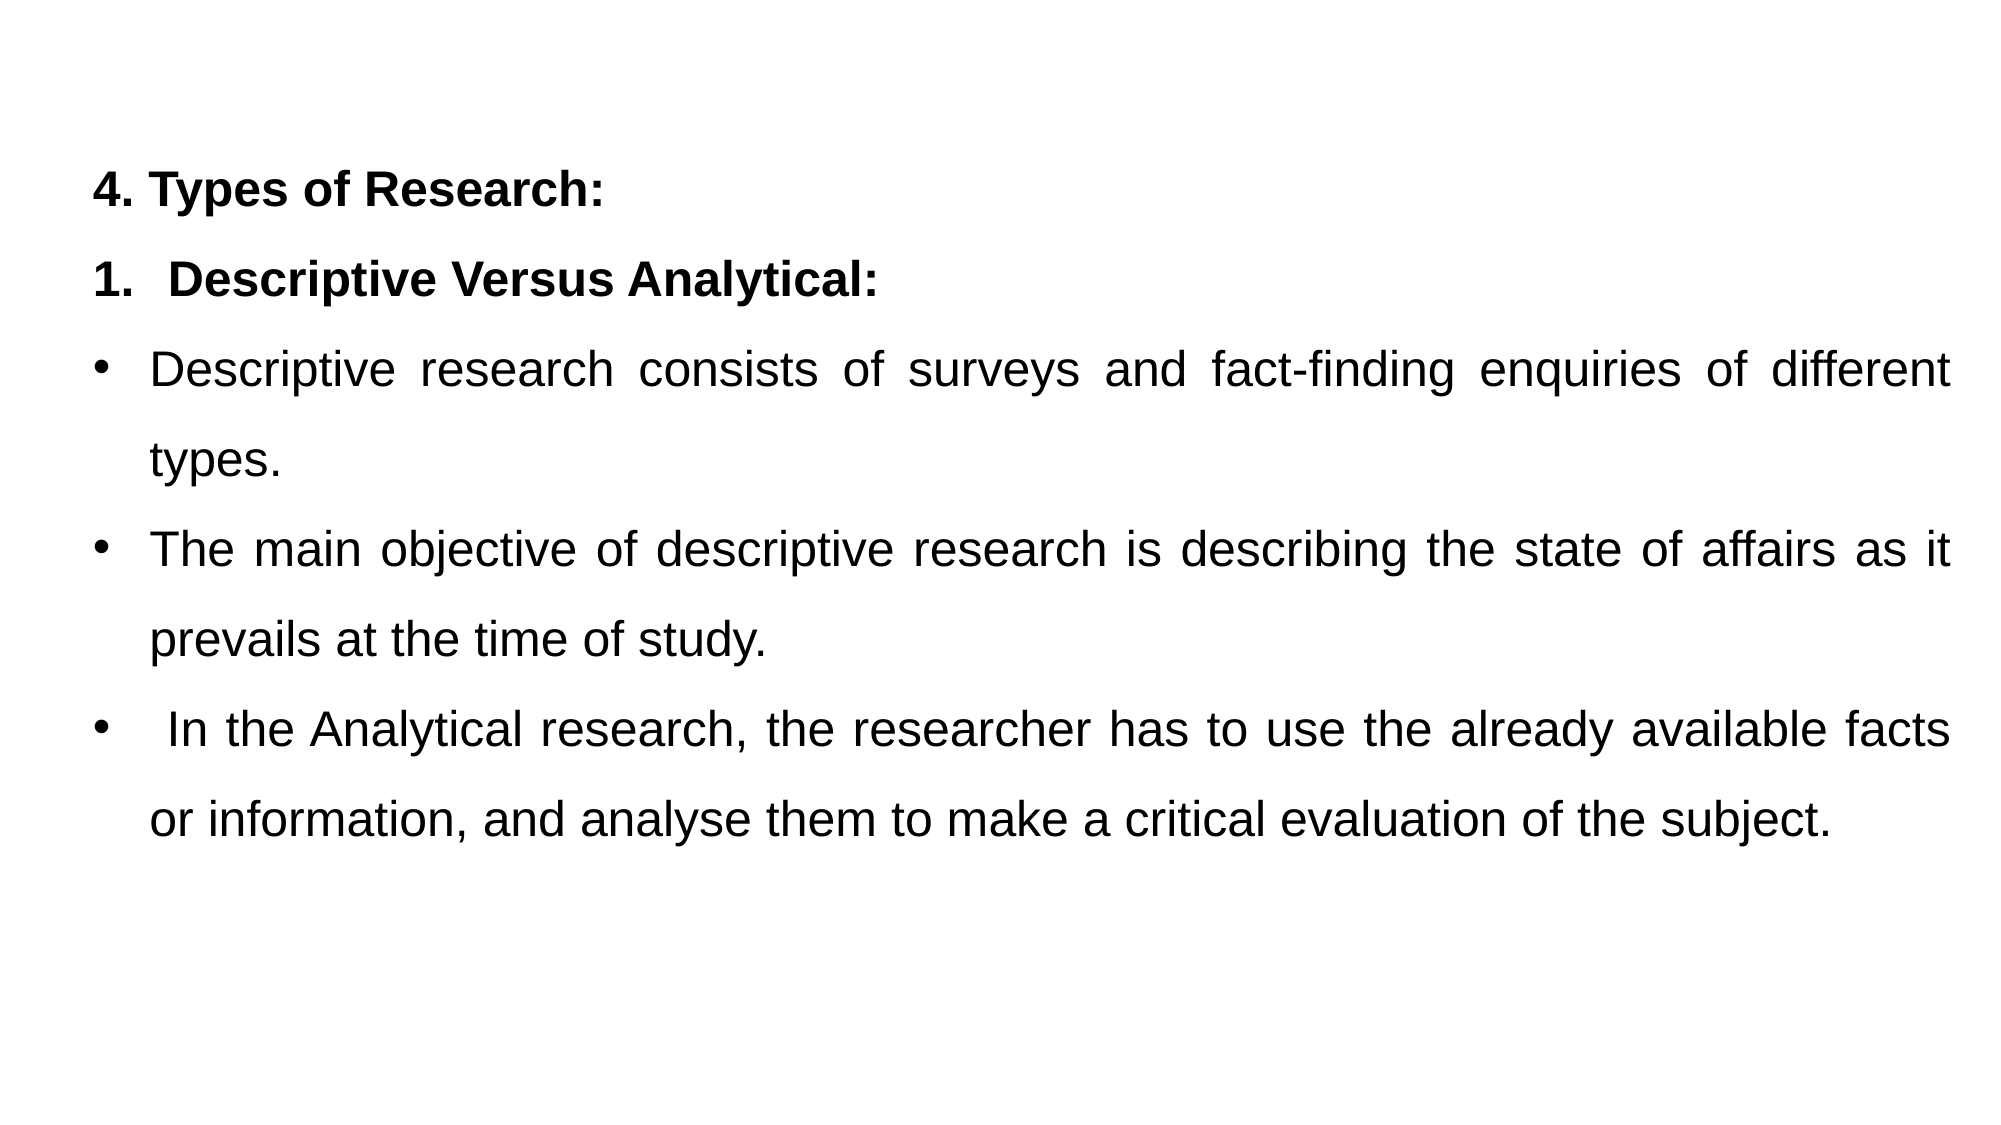

4. Types of Research:
Descriptive Versus Analytical:
Descriptive research consists of surveys and fact-finding enquiries of different types.
The main objective of descriptive research is describing the state of affairs as it prevails at the time of study.
 In the Analytical research, the researcher has to use the already available facts or information, and analyse them to make a critical evaluation of the subject.